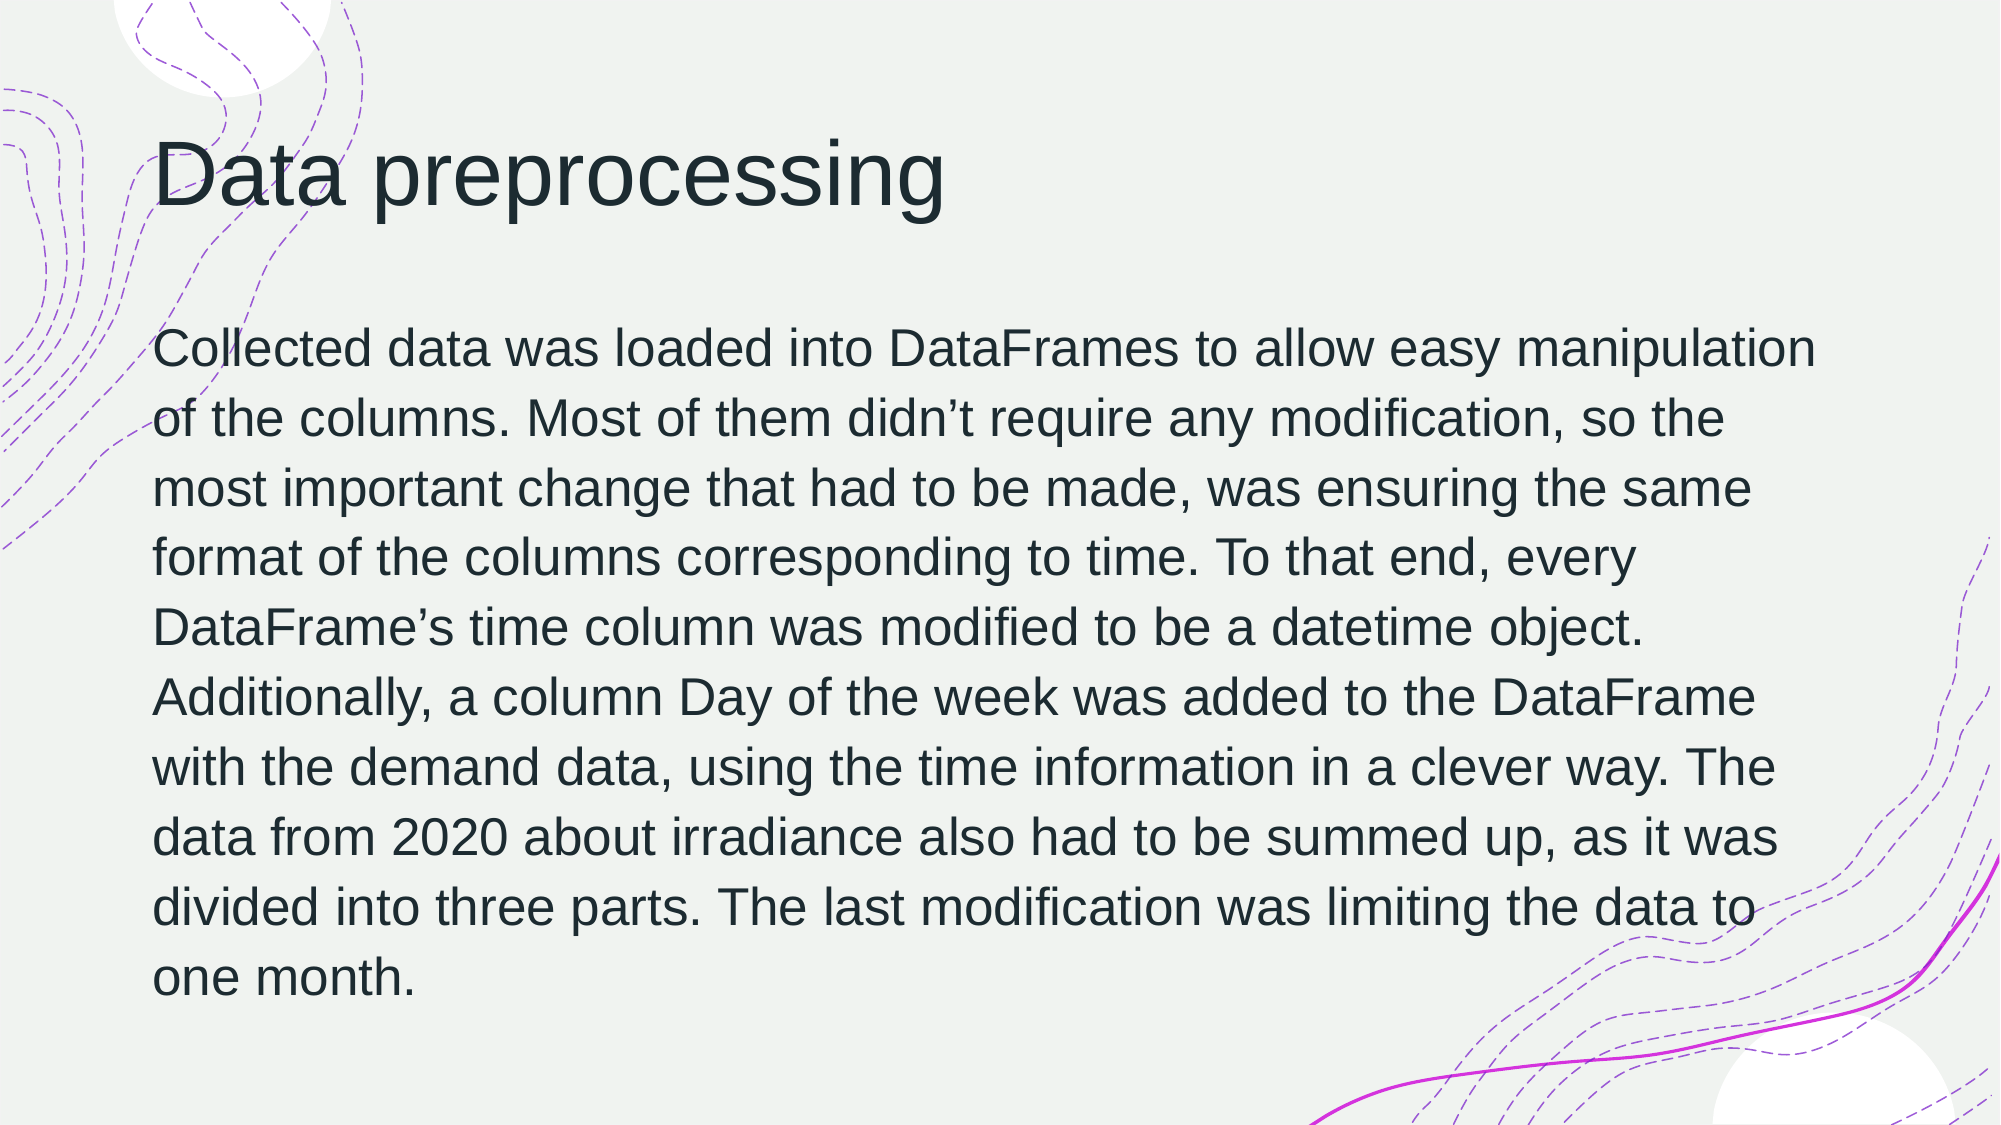

# Data preprocessing
Collected data was loaded into DataFrames to allow easy manipulation of the columns. Most of them didn’t require any modification, so the most important change that had to be made, was ensuring the same format of the columns corresponding to time. To that end, every DataFrame’s time column was modified to be a datetime object. Additionally, a column Day of the week was added to the DataFrame with the demand data, using the time information in a clever way. The data from 2020 about irradiance also had to be summed up, as it was divided into three parts. The last modification was limiting the data to one month.